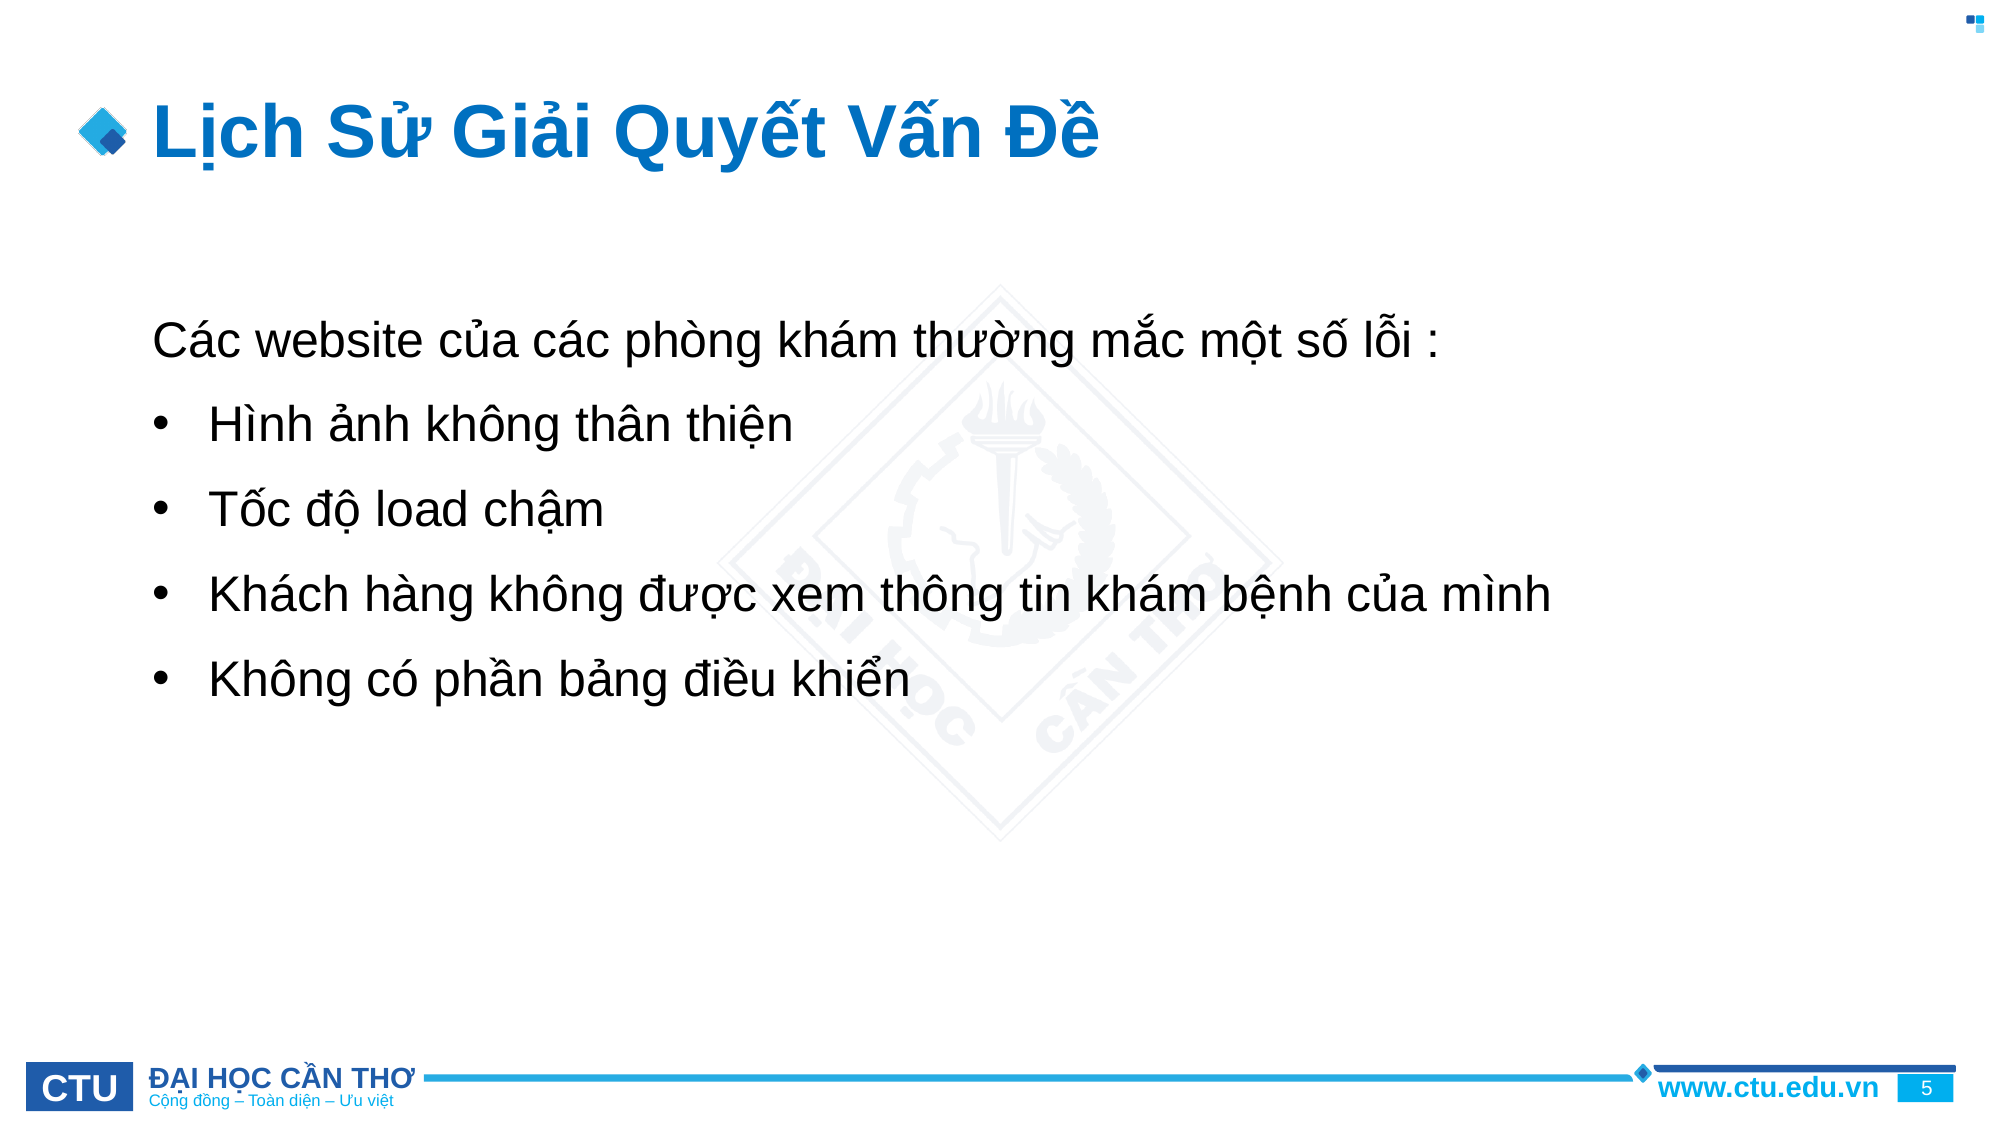

# Lịch Sử Giải Quyết Vấn Đề
Các website của các phòng khám thường mắc một số lỗi :
Hình ảnh không thân thiện
Tốc độ load chậm
Khách hàng không được xem thông tin khám bệnh của mình
Không có phần bảng điều khiển